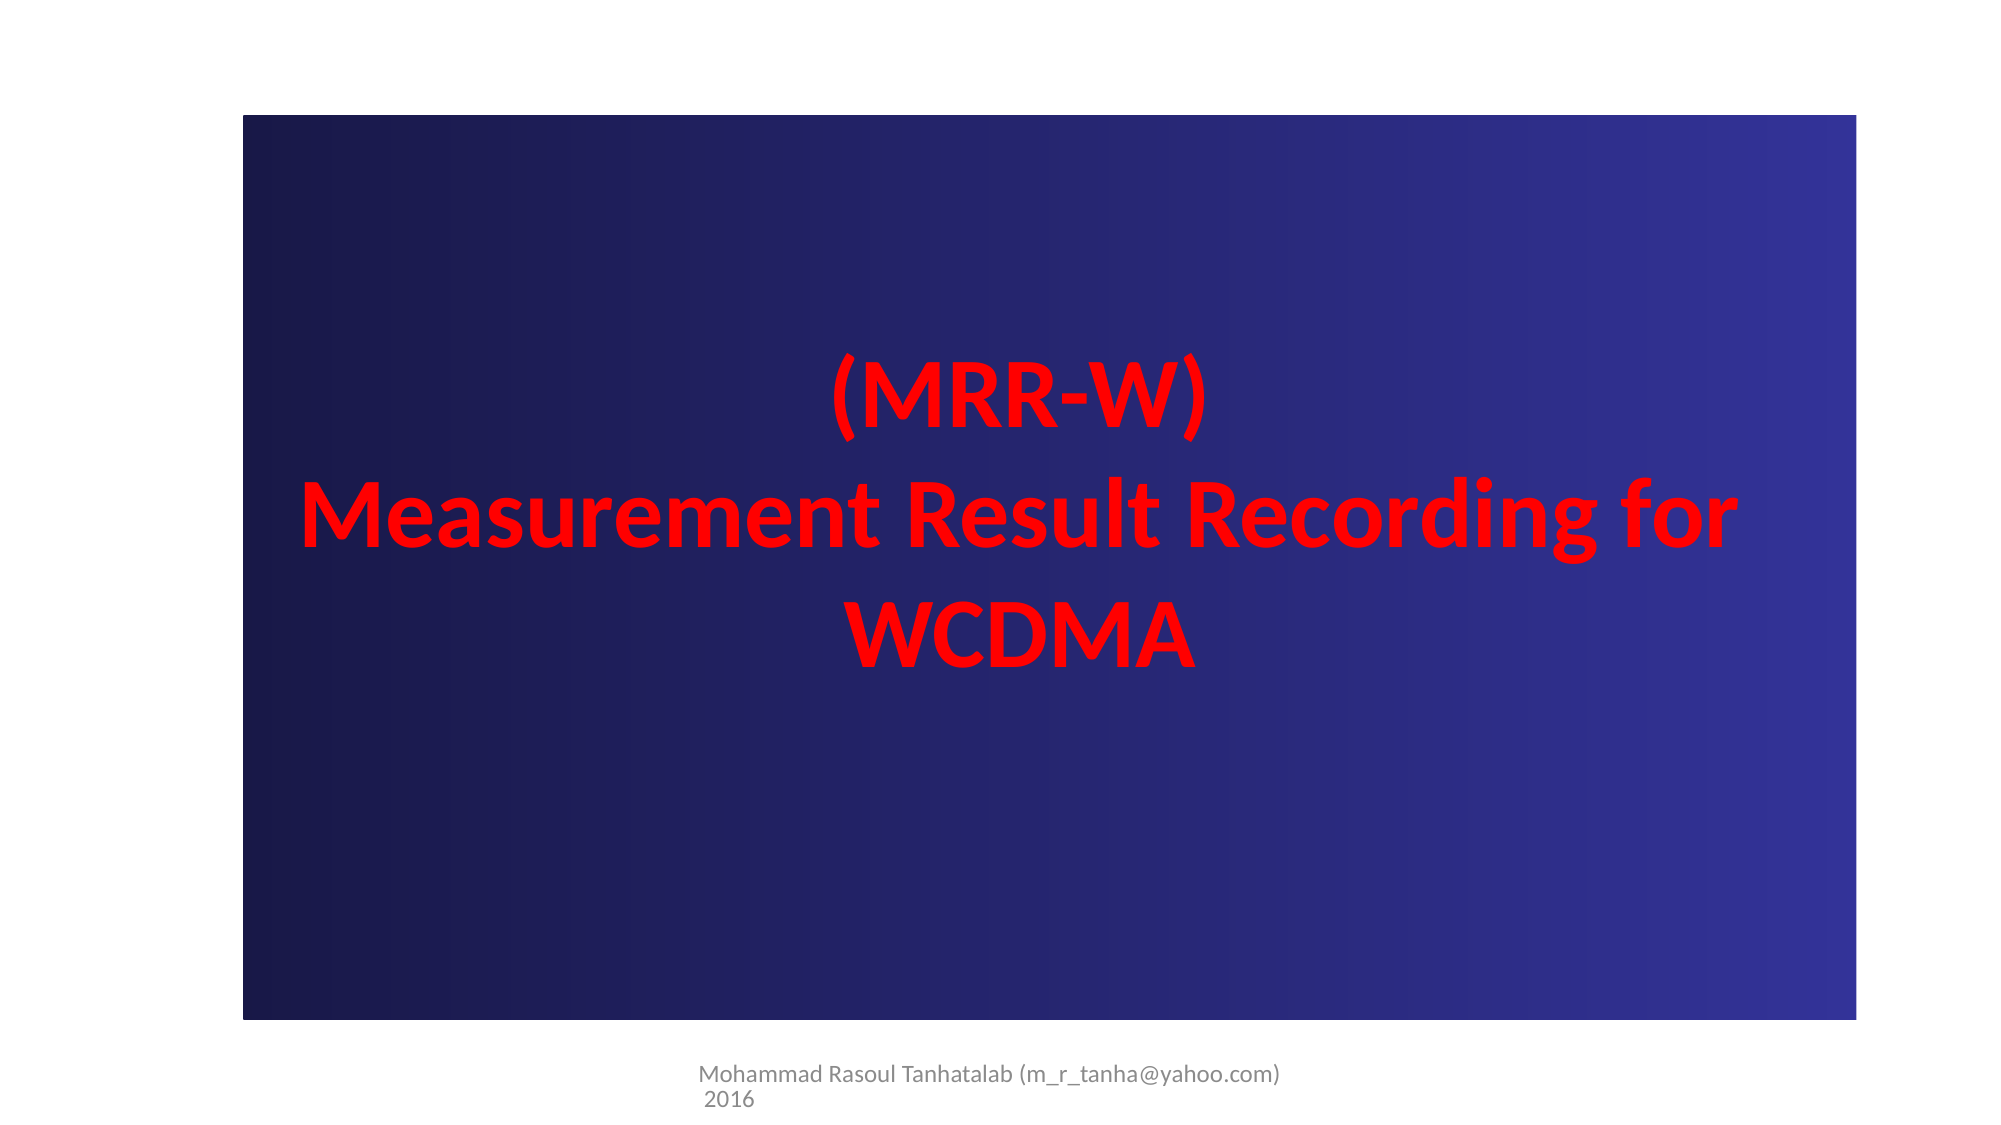

# (MRR-W) Measurement Result Recording for WCDMA
Mohammad Rasoul Tanhatalab (m_r_tanha@yahoo.com)    2016